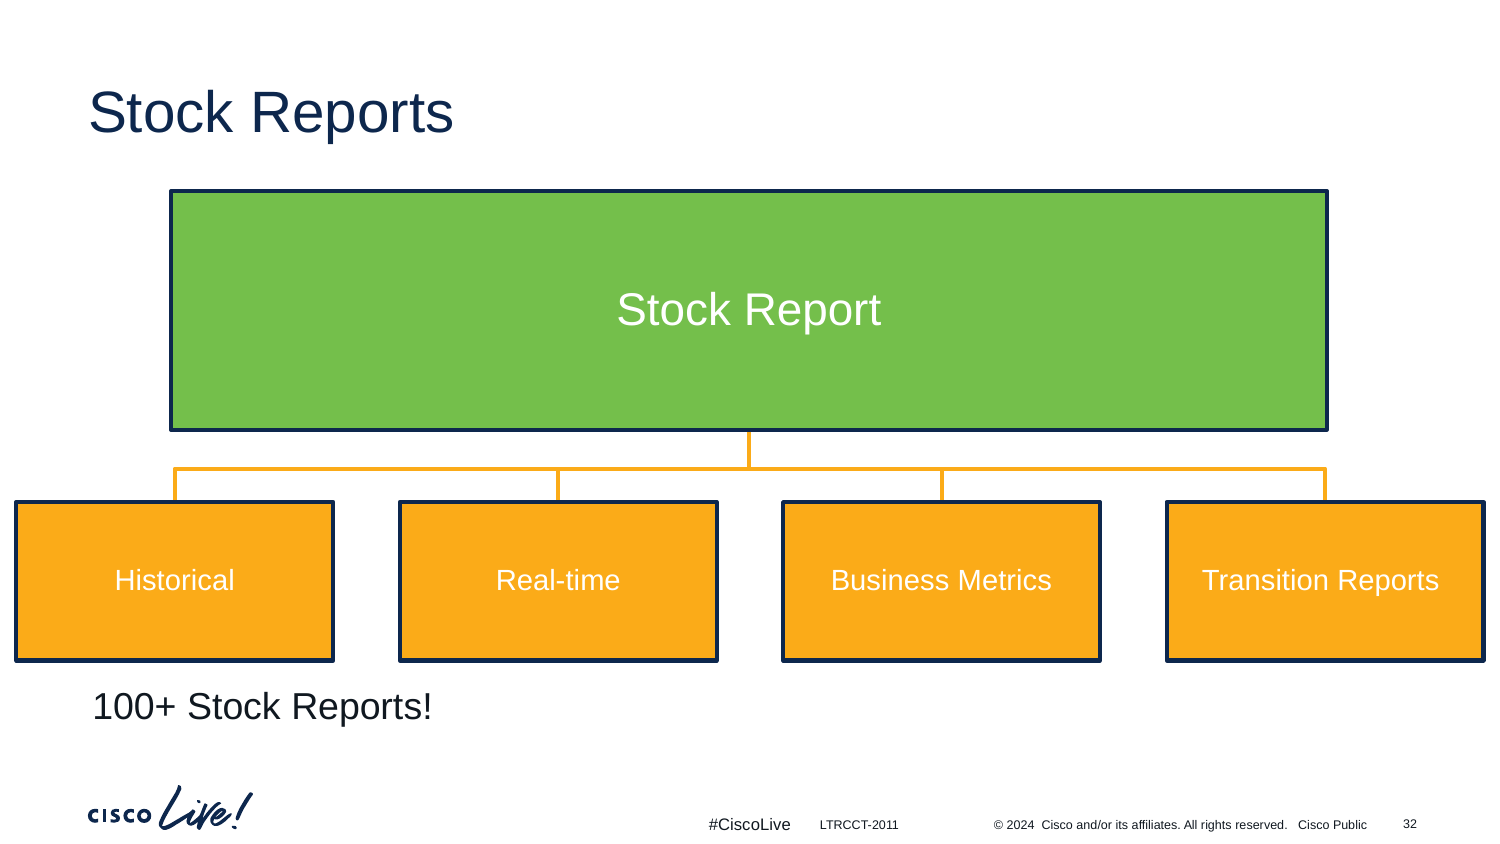

# Stock Reports
Stock Report
Historical
Real-time
Business Metrics
Transition Reports
100+ Stock Reports!
32
LTRCCT-2011